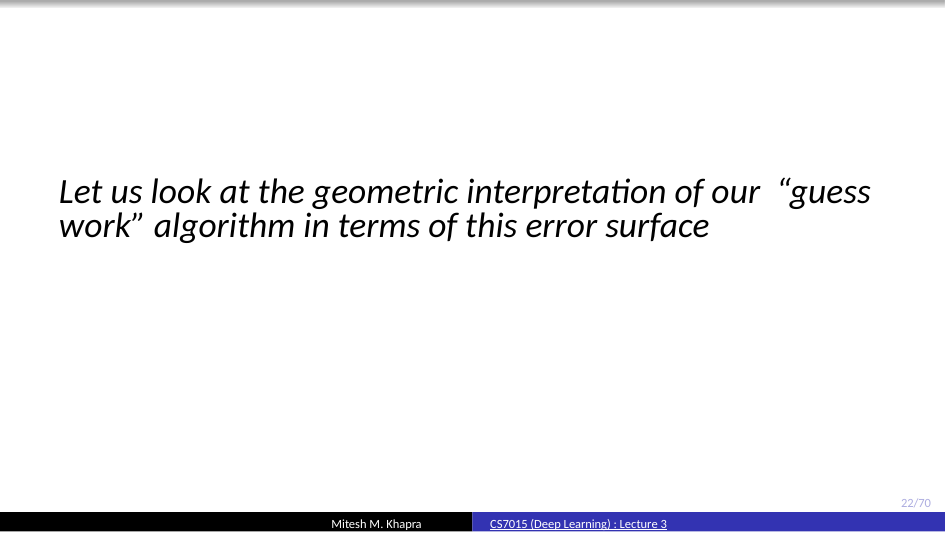

Let us look at the geometric interpretation of our  “guess work” algorithm in terms of this error surface
22/70

Mitesh M. Khapra
CS7015 (Deep Learning) : Lecture 3